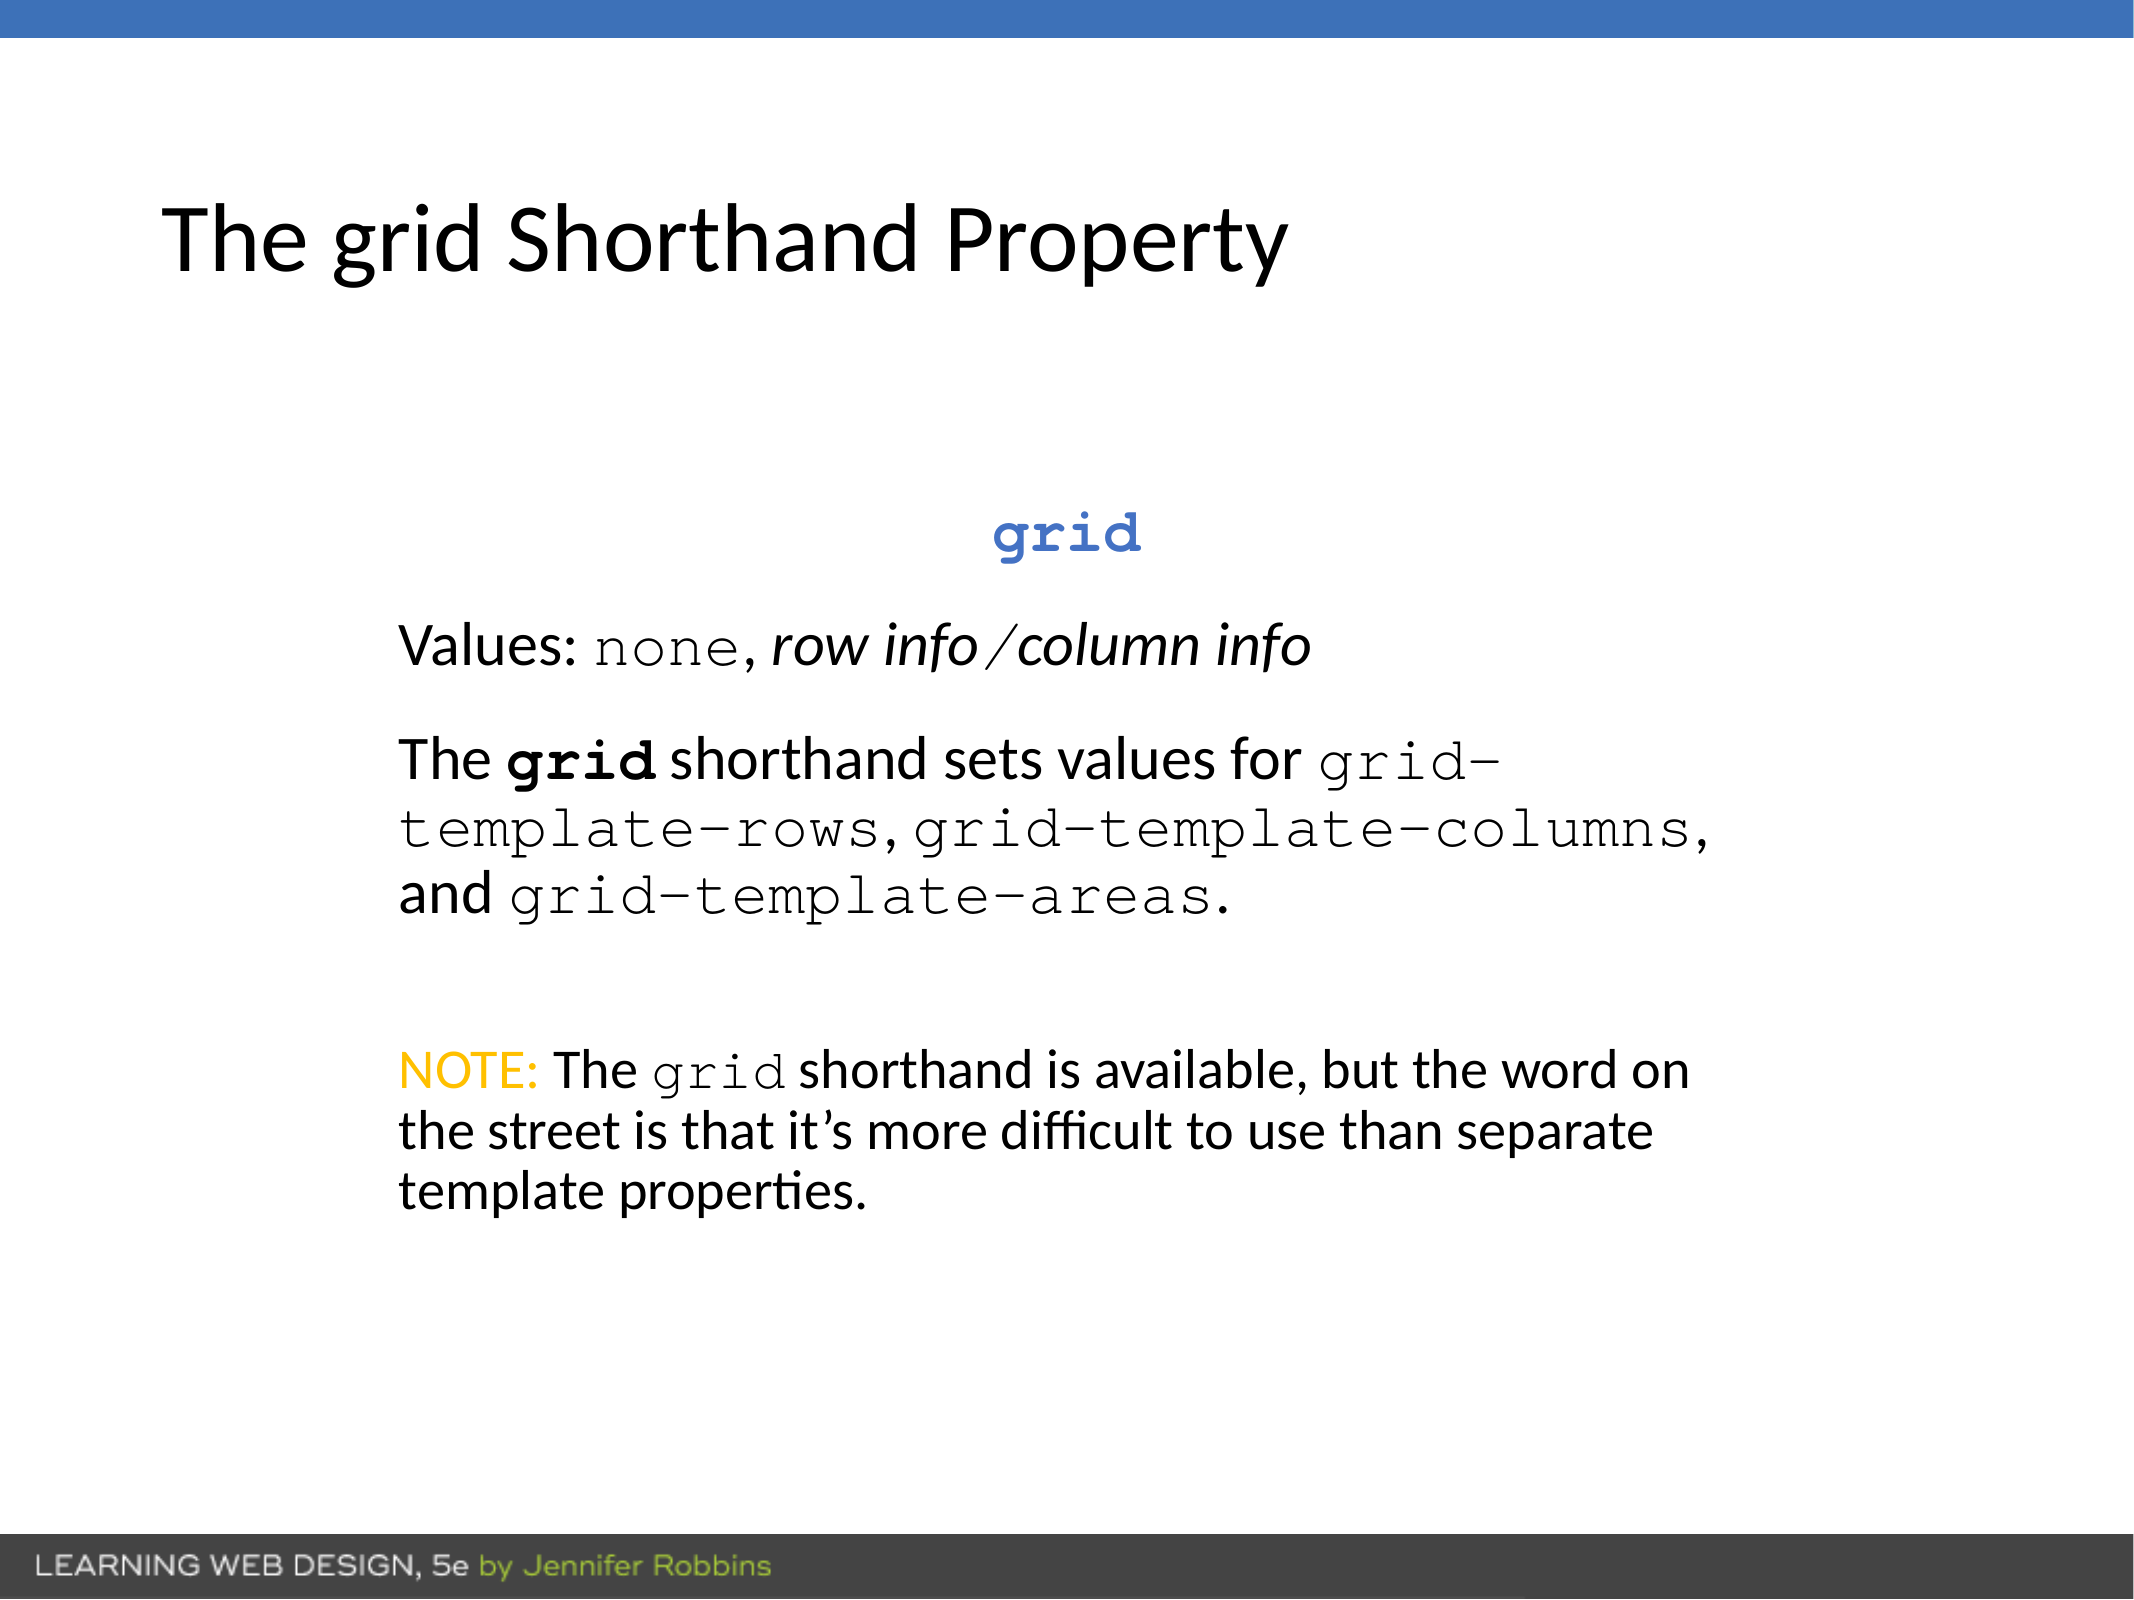

# The grid Shorthand Property
grid
Values: none, row info/column info
The grid shorthand sets values for grid-template-rows, grid-template-columns, and grid-template-areas.
NOTE: The grid shorthand is available, but the word on the street is that it’s more difficult to use than separate template properties.